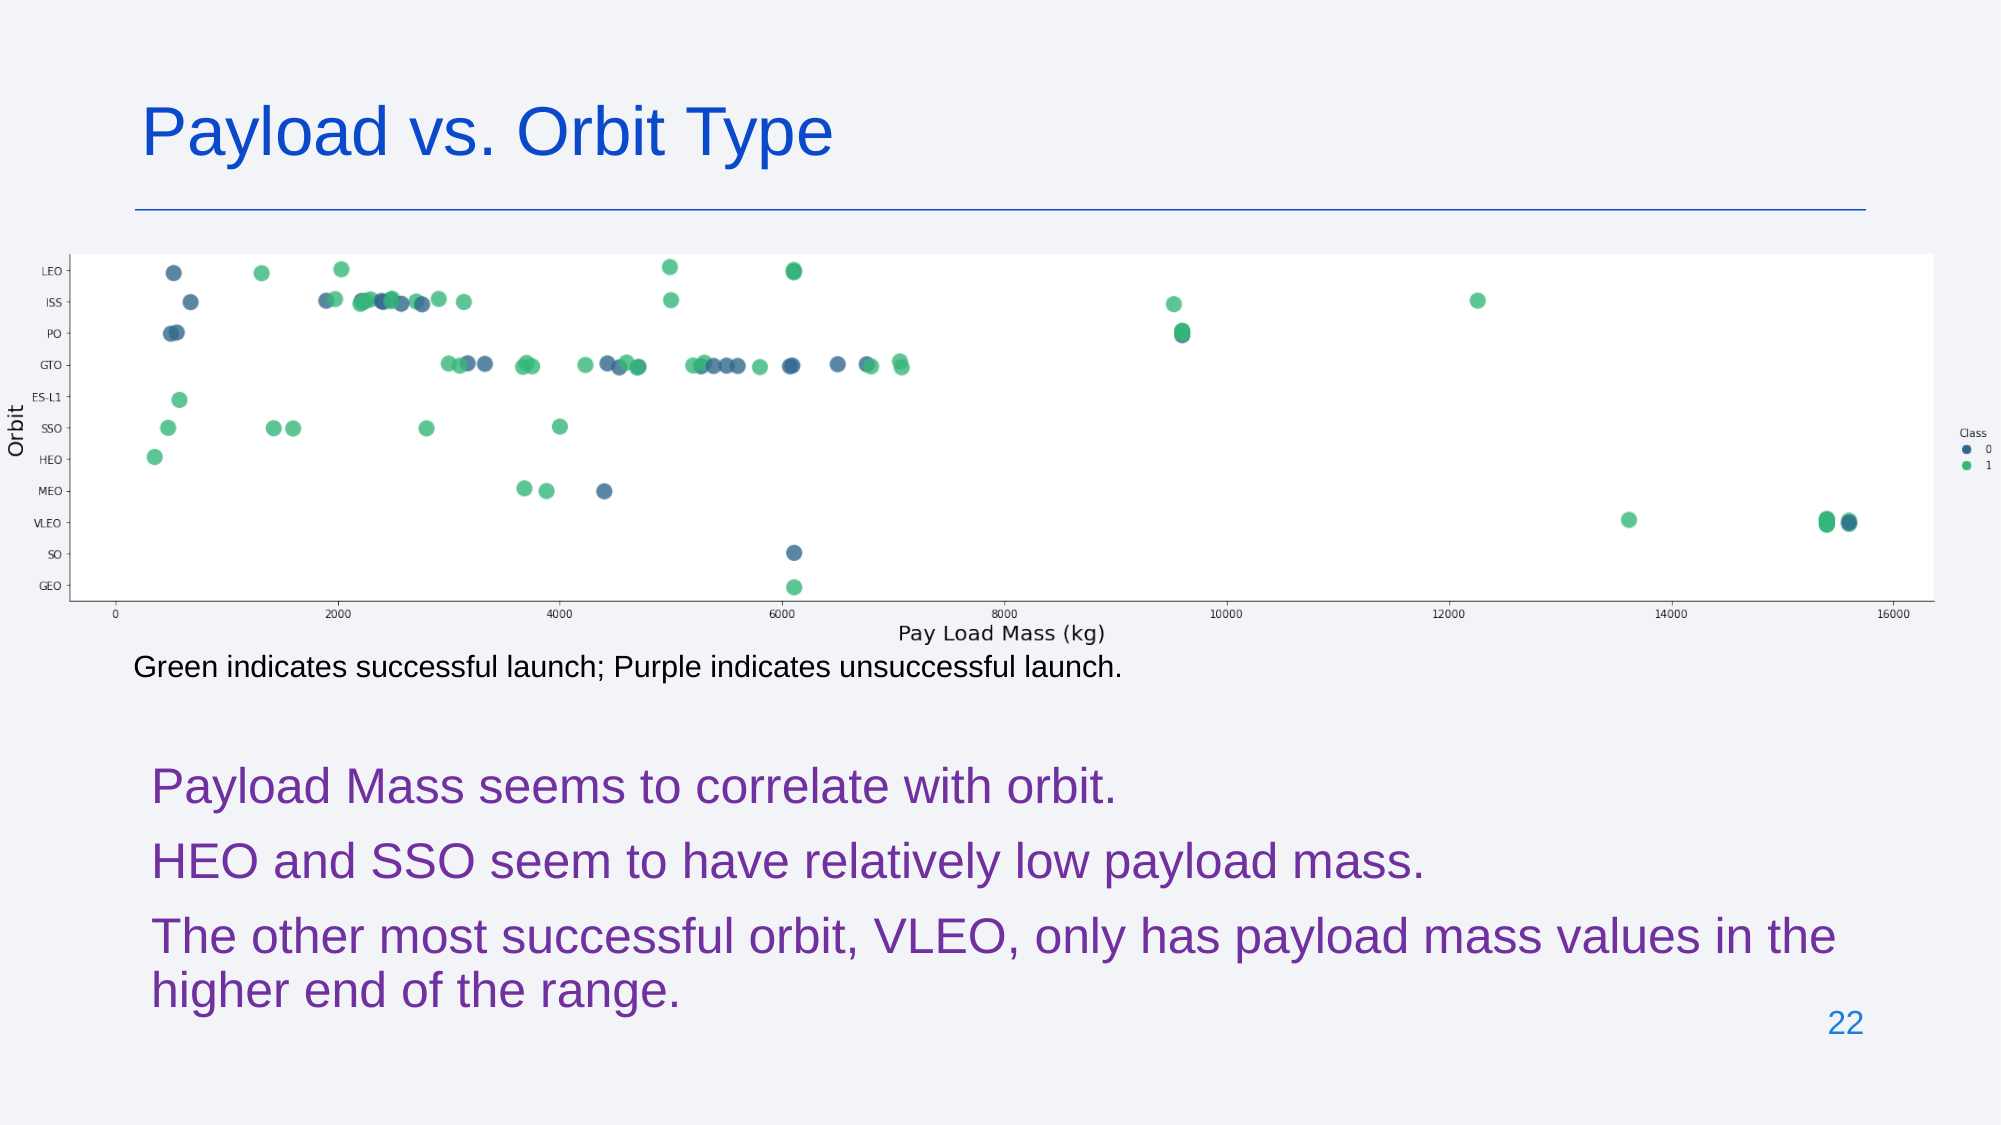

Payload vs. Orbit Type

Green indicates successful launch; Purple indicates unsuccessful launch.
Payload Mass seems to correlate with orbit.
HEO and SSO seem to have relatively low payload mass.
The other most successful orbit, VLEO, only has payload mass values in the higher end of the range.
22